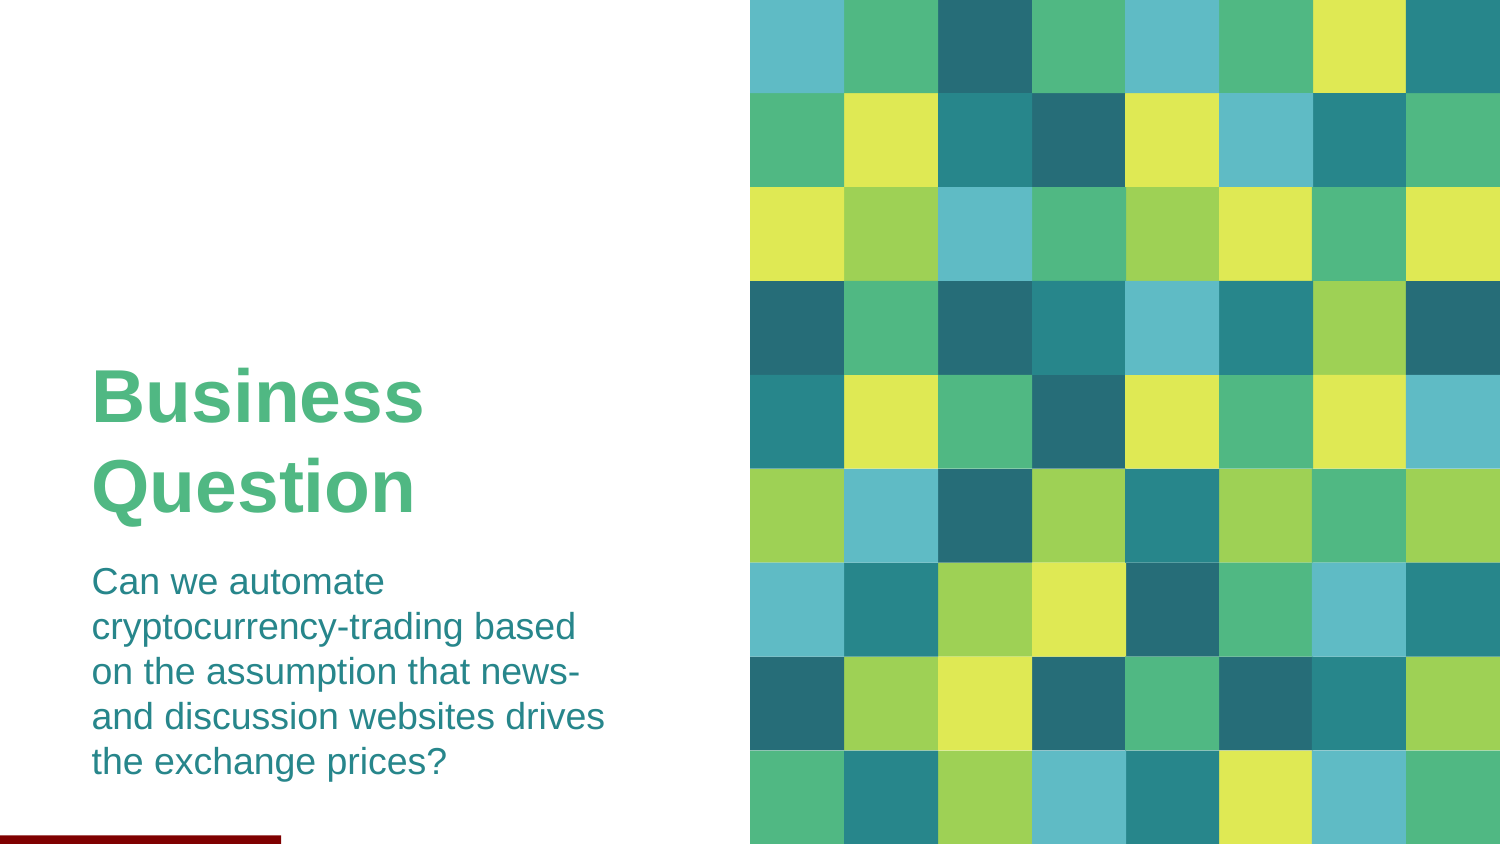

# Business Question
Can we automate cryptocurrency-trading based on the assumption that news- and discussion websites drives the exchange prices?